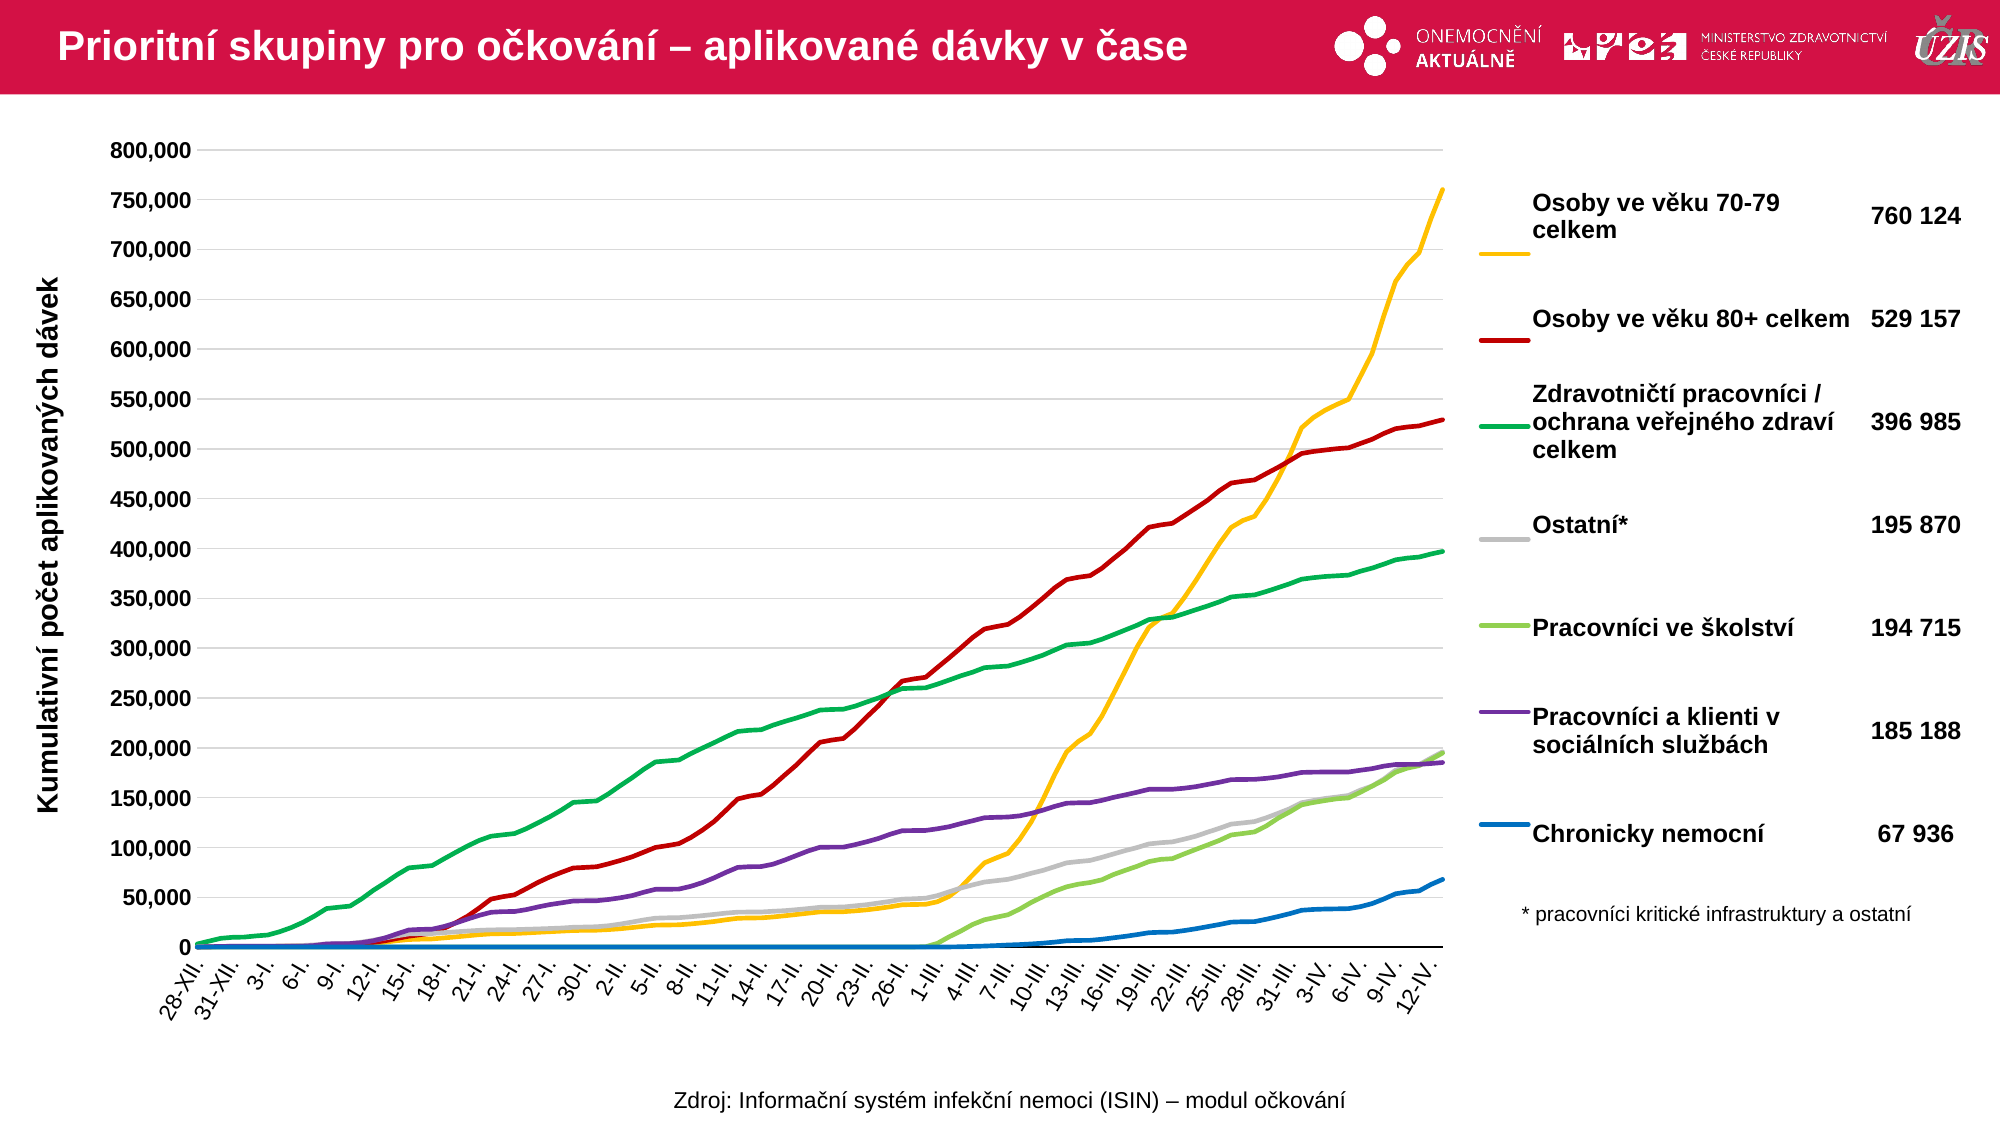

# Prioritní skupiny pro očkování – aplikované dávky v čase

### Chart

| Category | Osoby ve věku 70-79 celkem | Osoby ve věku 80+ celkem | Zdravotničtí pracovníci / ochrana veřejného zdraví celkem | Ostatní | Pracovníci ve školství | Pracovníci a klienti v sociálních službách | Chronicky nemocní |
|---|---|---|---|---|---|---|---|
| 28-XII. | 172.0 | 123.0 | 3085.0 | 247.0 | 0.0 | 86.0 | 0.0 |
| 29-XII. | 325.0 | 403.0 | 5933.0 | 442.0 | 0.0 | 396.0 | 0.0 |
| 30-XII. | 483.0 | 587.0 | 8820.0 | 689.0 | 0.0 | 685.0 | 0.0 |
| 31-XII. | 594.0 | 705.0 | 9798.0 | 774.0 | 0.0 | 880.0 | 1.0 |
| 1-I. | 602.0 | 708.0 | 10043.0 | 781.0 | 0.0 | 884.0 | 1.0 |
| 2-I. | 640.0 | 720.0 | 11227.0 | 831.0 | 0.0 | 884.0 | 2.0 |
| 3-I. | 669.0 | 723.0 | 12095.0 | 865.0 | 0.0 | 886.0 | 2.0 |
| 4-I. | 795.0 | 754.0 | 15391.0 | 1068.0 | 0.0 | 889.0 | 2.0 |
| 5-I. | 942.0 | 795.0 | 19564.0 | 1286.0 | 0.0 | 901.0 | 2.0 |
| 6-I. | 1175.0 | 862.0 | 24858.0 | 1611.0 | 0.0 | 956.0 | 3.0 |
| 7-I. | 1625.0 | 1261.0 | 31340.0 | 2255.0 | 0.0 | 1570.0 | 3.0 |
| 8-I. | 2126.0 | 2118.0 | 38674.0 | 3088.0 | 0.0 | 3158.0 | 3.0 |
| 9-I. | 2305.0 | 2304.0 | 39991.0 | 3363.0 | 0.0 | 3461.0 | 3.0 |
| 10-I. | 2444.0 | 2411.0 | 41155.0 | 3690.0 | 0.0 | 3539.0 | 3.0 |
| 11-I. | 2894.0 | 3044.0 | 48483.0 | 4978.0 | 0.0 | 4457.0 | 3.0 |
| 12-I. | 3794.0 | 4695.0 | 57061.0 | 6979.0 | 0.0 | 6399.0 | 3.0 |
| 13-I. | 4991.0 | 6384.0 | 64563.0 | 9167.0 | 1.0 | 9266.0 | 3.0 |
| 14-I. | 6407.0 | 8665.0 | 72552.0 | 11304.0 | 2.0 | 13288.0 | 3.0 |
| 15-I. | 7638.0 | 10944.0 | 79501.0 | 13251.0 | 2.0 | 17133.0 | 5.0 |
| 16-I. | 7989.0 | 12451.0 | 80601.0 | 13550.0 | 2.0 | 17749.0 | 5.0 |
| 17-I. | 8218.0 | 14094.0 | 81813.0 | 13739.0 | 2.0 | 17990.0 | 5.0 |
| 18-I. | 9217.0 | 18784.0 | 88575.0 | 14570.0 | 2.0 | 20654.0 | 5.0 |
| 19-I. | 10196.0 | 24428.0 | 95074.0 | 15292.0 | 2.0 | 24174.0 | 5.0 |
| 20-I. | 11319.0 | 30944.0 | 101422.0 | 16057.0 | 2.0 | 28099.0 | 5.0 |
| 21-I. | 12463.0 | 39213.0 | 107016.0 | 16773.0 | 3.0 | 31871.0 | 8.0 |
| 22-I. | 13325.0 | 48122.0 | 111252.0 | 17283.0 | 3.0 | 34954.0 | 8.0 |
| 23-I. | 13533.0 | 50584.0 | 112632.0 | 17400.0 | 3.0 | 35556.0 | 8.0 |
| 24-I. | 13665.0 | 52415.0 | 113892.0 | 17489.0 | 3.0 | 35682.0 | 9.0 |
| 25-I. | 14199.0 | 58556.0 | 118792.0 | 17842.0 | 3.0 | 37604.0 | 9.0 |
| 26-I. | 14838.0 | 64902.0 | 124706.0 | 18245.0 | 3.0 | 40259.0 | 9.0 |
| 27-I. | 15428.0 | 70379.0 | 130762.0 | 18635.0 | 3.0 | 42632.0 | 9.0 |
| 28-I. | 16031.0 | 75015.0 | 137573.0 | 19128.0 | 3.0 | 44428.0 | 10.0 |
| 29-I. | 16679.0 | 79347.0 | 145199.0 | 19890.0 | 3.0 | 46272.0 | 10.0 |
| 30-I. | 16812.0 | 79975.0 | 145954.0 | 20100.0 | 3.0 | 46450.0 | 10.0 |
| 31-I. | 16949.0 | 80634.0 | 146697.0 | 20420.0 | 3.0 | 46513.0 | 10.0 |
| 1-II. | 17562.0 | 83564.0 | 153773.0 | 21427.0 | 3.0 | 47801.0 | 10.0 |
| 2-II. | 18415.0 | 86889.0 | 161980.0 | 23078.0 | 6.0 | 49468.0 | 10.0 |
| 3-II. | 19553.0 | 90481.0 | 169799.0 | 25089.0 | 7.0 | 51660.0 | 10.0 |
| 4-II. | 20881.0 | 95245.0 | 178365.0 | 27235.0 | 7.0 | 55015.0 | 10.0 |
| 5-II. | 22019.0 | 99983.0 | 185802.0 | 29021.0 | 7.0 | 57988.0 | 11.0 |
| 6-II. | 22176.0 | 101760.0 | 186810.0 | 29332.0 | 7.0 | 58030.0 | 11.0 |
| 7-II. | 22342.0 | 103862.0 | 187749.0 | 29516.0 | 7.0 | 58206.0 | 11.0 |
| 8-II. | 23284.0 | 109902.0 | 194066.0 | 30502.0 | 7.0 | 60936.0 | 12.0 |
| 9-II. | 24405.0 | 117420.0 | 199686.0 | 31575.0 | 8.0 | 64707.0 | 12.0 |
| 10-II. | 25711.0 | 126114.0 | 205180.0 | 32781.0 | 9.0 | 69516.0 | 12.0 |
| 11-II. | 27424.0 | 137252.0 | 210976.0 | 34118.0 | 10.0 | 74952.0 | 13.0 |
| 12-II. | 28880.0 | 148602.0 | 216373.0 | 35023.0 | 11.0 | 79972.0 | 15.0 |
| 13-II. | 29211.0 | 151498.0 | 217534.0 | 35141.0 | 12.0 | 80682.0 | 15.0 |
| 14-II. | 29297.0 | 153285.0 | 218063.0 | 35213.0 | 12.0 | 80815.0 | 17.0 |
| 15-II. | 30245.0 | 162152.0 | 222609.0 | 35928.0 | 12.0 | 83129.0 | 19.0 |
| 16-II. | 31445.0 | 172649.0 | 226430.0 | 36520.0 | 13.0 | 87319.0 | 22.0 |
| 17-II. | 32708.0 | 182741.0 | 229887.0 | 37520.0 | 14.0 | 91921.0 | 23.0 |
| 18-II. | 34054.0 | 194473.0 | 233653.0 | 38672.0 | 16.0 | 96489.0 | 30.0 |
| 19-II. | 35320.0 | 205530.0 | 237784.0 | 39934.0 | 18.0 | 100135.0 | 40.0 |
| 20-II. | 35452.0 | 207703.0 | 238399.0 | 40110.0 | 21.0 | 100297.0 | 42.0 |
| 21-II. | 35515.0 | 209321.0 | 238669.0 | 40218.0 | 21.0 | 100300.0 | 42.0 |
| 22-II. | 36376.0 | 219289.0 | 241770.0 | 41365.0 | 23.0 | 102797.0 | 46.0 |
| 23-II. | 37414.0 | 231179.0 | 245975.0 | 42585.0 | 25.0 | 105746.0 | 49.0 |
| 24-II. | 38827.0 | 242293.0 | 250023.0 | 44235.0 | 32.0 | 109048.0 | 56.0 |
| 25-II. | 40493.0 | 255556.0 | 254919.0 | 45938.0 | 77.0 | 113290.0 | 70.0 |
| 26-II. | 42449.0 | 266865.0 | 259388.0 | 48056.0 | 132.0 | 116760.0 | 91.0 |
| 27-II. | 42762.0 | 269071.0 | 259810.0 | 48489.0 | 167.0 | 116929.0 | 97.0 |
| 28-II. | 42903.0 | 270719.0 | 260121.0 | 49023.0 | 359.0 | 117031.0 | 97.0 |
| 1-III. | 45551.0 | 280573.0 | 263794.0 | 51640.0 | 3742.0 | 118715.0 | 126.0 |
| 2-III. | 50912.0 | 290231.0 | 267940.0 | 55513.0 | 10332.0 | 120782.0 | 165.0 |
| 3-III. | 60089.0 | 300319.0 | 272197.0 | 59258.0 | 16213.0 | 123915.0 | 353.0 |
| 4-III. | 72425.0 | 310692.0 | 275865.0 | 62439.0 | 22729.0 | 126772.0 | 704.0 |
| 5-III. | 84516.0 | 319149.0 | 280354.0 | 65269.0 | 27383.0 | 129781.0 | 1060.0 |
| 6-III. | 89440.0 | 321577.0 | 281218.0 | 66603.0 | 29928.0 | 130201.0 | 1503.0 |
| 7-III. | 94074.0 | 323754.0 | 281954.0 | 67964.0 | 32456.0 | 130501.0 | 2080.0 |
| 8-III. | 108226.0 | 331246.0 | 285277.0 | 70843.0 | 38116.0 | 131684.0 | 2489.0 |
| 9-III. | 125737.0 | 340413.0 | 288911.0 | 74087.0 | 44893.0 | 134147.0 | 3148.0 |
| 10-III. | 148446.0 | 350267.0 | 292974.0 | 77018.0 | 50615.0 | 137450.0 | 3953.0 |
| 11-III. | 173420.0 | 360601.0 | 298146.0 | 80743.0 | 56132.0 | 141217.0 | 5017.0 |
| 12-III. | 195852.0 | 368810.0 | 303159.0 | 84515.0 | 60477.0 | 144349.0 | 6293.0 |
| 13-III. | 206356.0 | 371099.0 | 304133.0 | 85810.0 | 63114.0 | 144763.0 | 6671.0 |
| 14-III. | 213984.0 | 372701.0 | 305116.0 | 86974.0 | 64784.0 | 144873.0 | 6801.0 |
| 15-III. | 231657.0 | 380097.0 | 308836.0 | 90043.0 | 67537.0 | 147188.0 | 7879.0 |
| 16-III. | 254394.0 | 389951.0 | 313488.0 | 93491.0 | 72841.0 | 150227.0 | 9311.0 |
| 17-III. | 277604.0 | 399309.0 | 318206.0 | 96830.0 | 77043.0 | 152712.0 | 10814.0 |
| 18-III. | 301089.0 | 410532.0 | 322941.0 | 99846.0 | 81084.0 | 155381.0 | 12517.0 |
| 19-III. | 320768.0 | 421283.0 | 328583.0 | 103500.0 | 85749.0 | 158265.0 | 14429.0 |
| 20-III. | 329998.0 | 423610.0 | 330051.0 | 104732.0 | 87994.0 | 158321.0 | 14906.0 |
| 21-III. | 334852.0 | 425198.0 | 330865.0 | 105572.0 | 88715.0 | 158337.0 | 14998.0 |
| 22-III. | 350427.0 | 432810.0 | 334562.0 | 108289.0 | 93462.0 | 159385.0 | 16571.0 |
| 23-III. | 367867.0 | 440559.0 | 338452.0 | 111301.0 | 98023.0 | 160970.0 | 18380.0 |
| 24-III. | 386556.0 | 448386.0 | 342253.0 | 115309.0 | 102483.0 | 163215.0 | 20505.0 |
| 25-III. | 404899.0 | 457997.0 | 346472.0 | 119198.0 | 107043.0 | 165419.0 | 22691.0 |
| 26-III. | 421093.0 | 465621.0 | 351311.0 | 123400.0 | 112494.0 | 168008.0 | 25036.0 |
| 27-III. | 428081.0 | 467422.0 | 352584.0 | 124559.0 | 113985.0 | 168160.0 | 25423.0 |
| 28-III. | 432259.0 | 468744.0 | 353422.0 | 125930.0 | 115576.0 | 168320.0 | 25585.0 |
| 29-III. | 449291.0 | 475156.0 | 356857.0 | 129758.0 | 121551.0 | 169284.0 | 27914.0 |
| 30-III. | 470237.0 | 481393.0 | 360699.0 | 134148.0 | 129288.0 | 170713.0 | 30669.0 |
| 31-III. | 493553.0 | 488198.0 | 364661.0 | 138830.0 | 135635.0 | 172923.0 | 33571.0 |
| 1-IV. | 521094.0 | 495277.0 | 369166.0 | 144843.0 | 142688.0 | 175239.0 | 36916.0 |
| 2-IV. | 531355.0 | 497295.0 | 370699.0 | 147011.0 | 145088.0 | 175506.0 | 37774.0 |
| 3-IV. | 538683.0 | 498763.0 | 371865.0 | 149127.0 | 147039.0 | 175657.0 | 38176.0 |
| 4-IV. | 544465.0 | 500087.0 | 372616.0 | 150528.0 | 148801.0 | 175701.0 | 38364.0 |
| 5-IV. | 549626.0 | 500985.0 | 373268.0 | 152137.0 | 149694.0 | 175731.0 | 38578.0 |
| 6-IV. | 572473.0 | 505290.0 | 377175.0 | 157435.0 | 155338.0 | 177447.0 | 40578.0 |
| 7-IV. | 595709.0 | 509553.0 | 380281.0 | 161562.0 | 161460.0 | 179050.0 | 43617.0 |
| 8-IV. | 633550.0 | 515404.0 | 384285.0 | 168601.0 | 167607.0 | 181553.0 | 48274.0 |
| 9-IV. | 667947.0 | 520209.0 | 388623.0 | 177498.0 | 175454.0 | 183161.0 | 53462.0 |
| 10-IV. | 684918.0 | 521933.0 | 390357.0 | 181087.0 | 179553.0 | 183264.0 | 55335.0 |
| 11-IV. | 696811.0 | 522972.0 | 391381.0 | 182997.0 | 182032.0 | 183375.0 | 56393.0 |
| 12-IV. | 730611.0 | 526143.0 | 394376.0 | 189549.0 | 188194.0 | 184160.0 | 62753.0 |
| 13-IV. | 760124.0 | 529157.0 | 396985.0 | 195870.0 | 194715.0 | 185188.0 | 67936.0 |
| Osoby ve věku 70-79 celkem | 760 124 |
| --- | --- |
| Osoby ve věku 80+ celkem | 529 157 |
| Zdravotničtí pracovníci / ochrana veřejného zdraví celkem | 396 985 |
| Ostatní\* | 195 870 |
| Pracovníci ve školství | 194 715 |
| Pracovníci a klienti v sociálních službách | 185 188 |
| Chronicky nemocní | 67 936 |
Kumulativní počet aplikovaných dávek
* pracovníci kritické infrastruktury a ostatní
Zdroj: Informační systém infekční nemoci (ISIN) – modul očkování